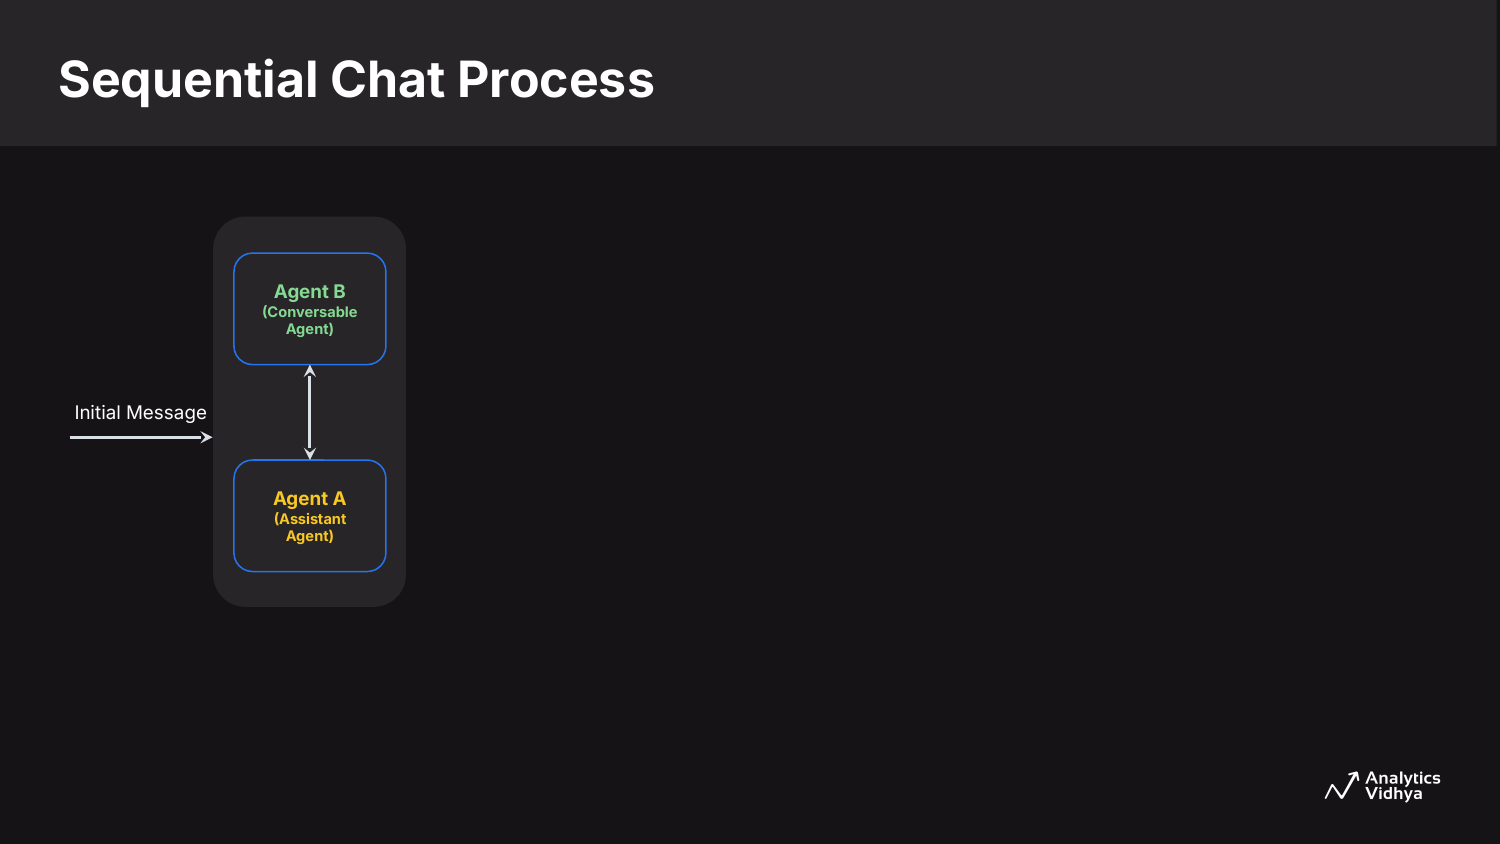

Sequential Chat Process

Agent B
(Conversable Agent)

Initial Message
Agent A
(Assistant Agent)